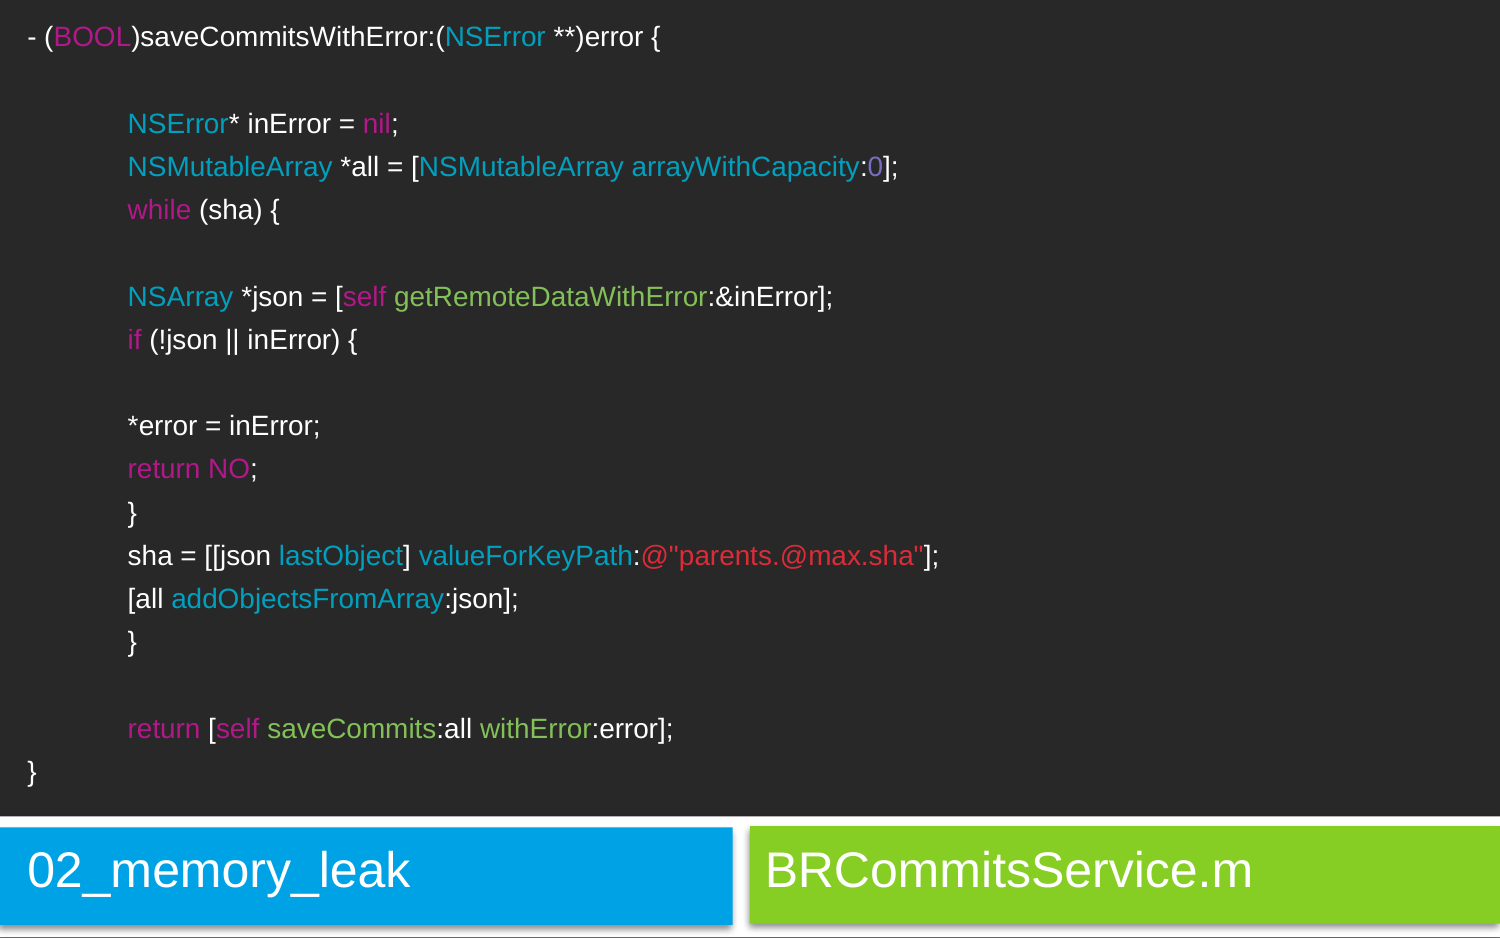

- (BOOL)saveCommitsWithError:(NSError **)error {

	NSError* inError = nil;
	NSMutableArray *all = [NSMutableArray arrayWithCapacity:0];
	while (sha) {

		NSArray *json = [self getRemoteDataWithError:&inError];
		if (!json || inError) {

			*error = inError;
			return NO;
		}
		sha = [[json lastObject] valueForKeyPath:@"parents.@max.sha"];
		[all addObjectsFromArray:json];
	}

	return [self saveCommits:all withError:error];
}
02_memory_leak
# BRCommitsService.m